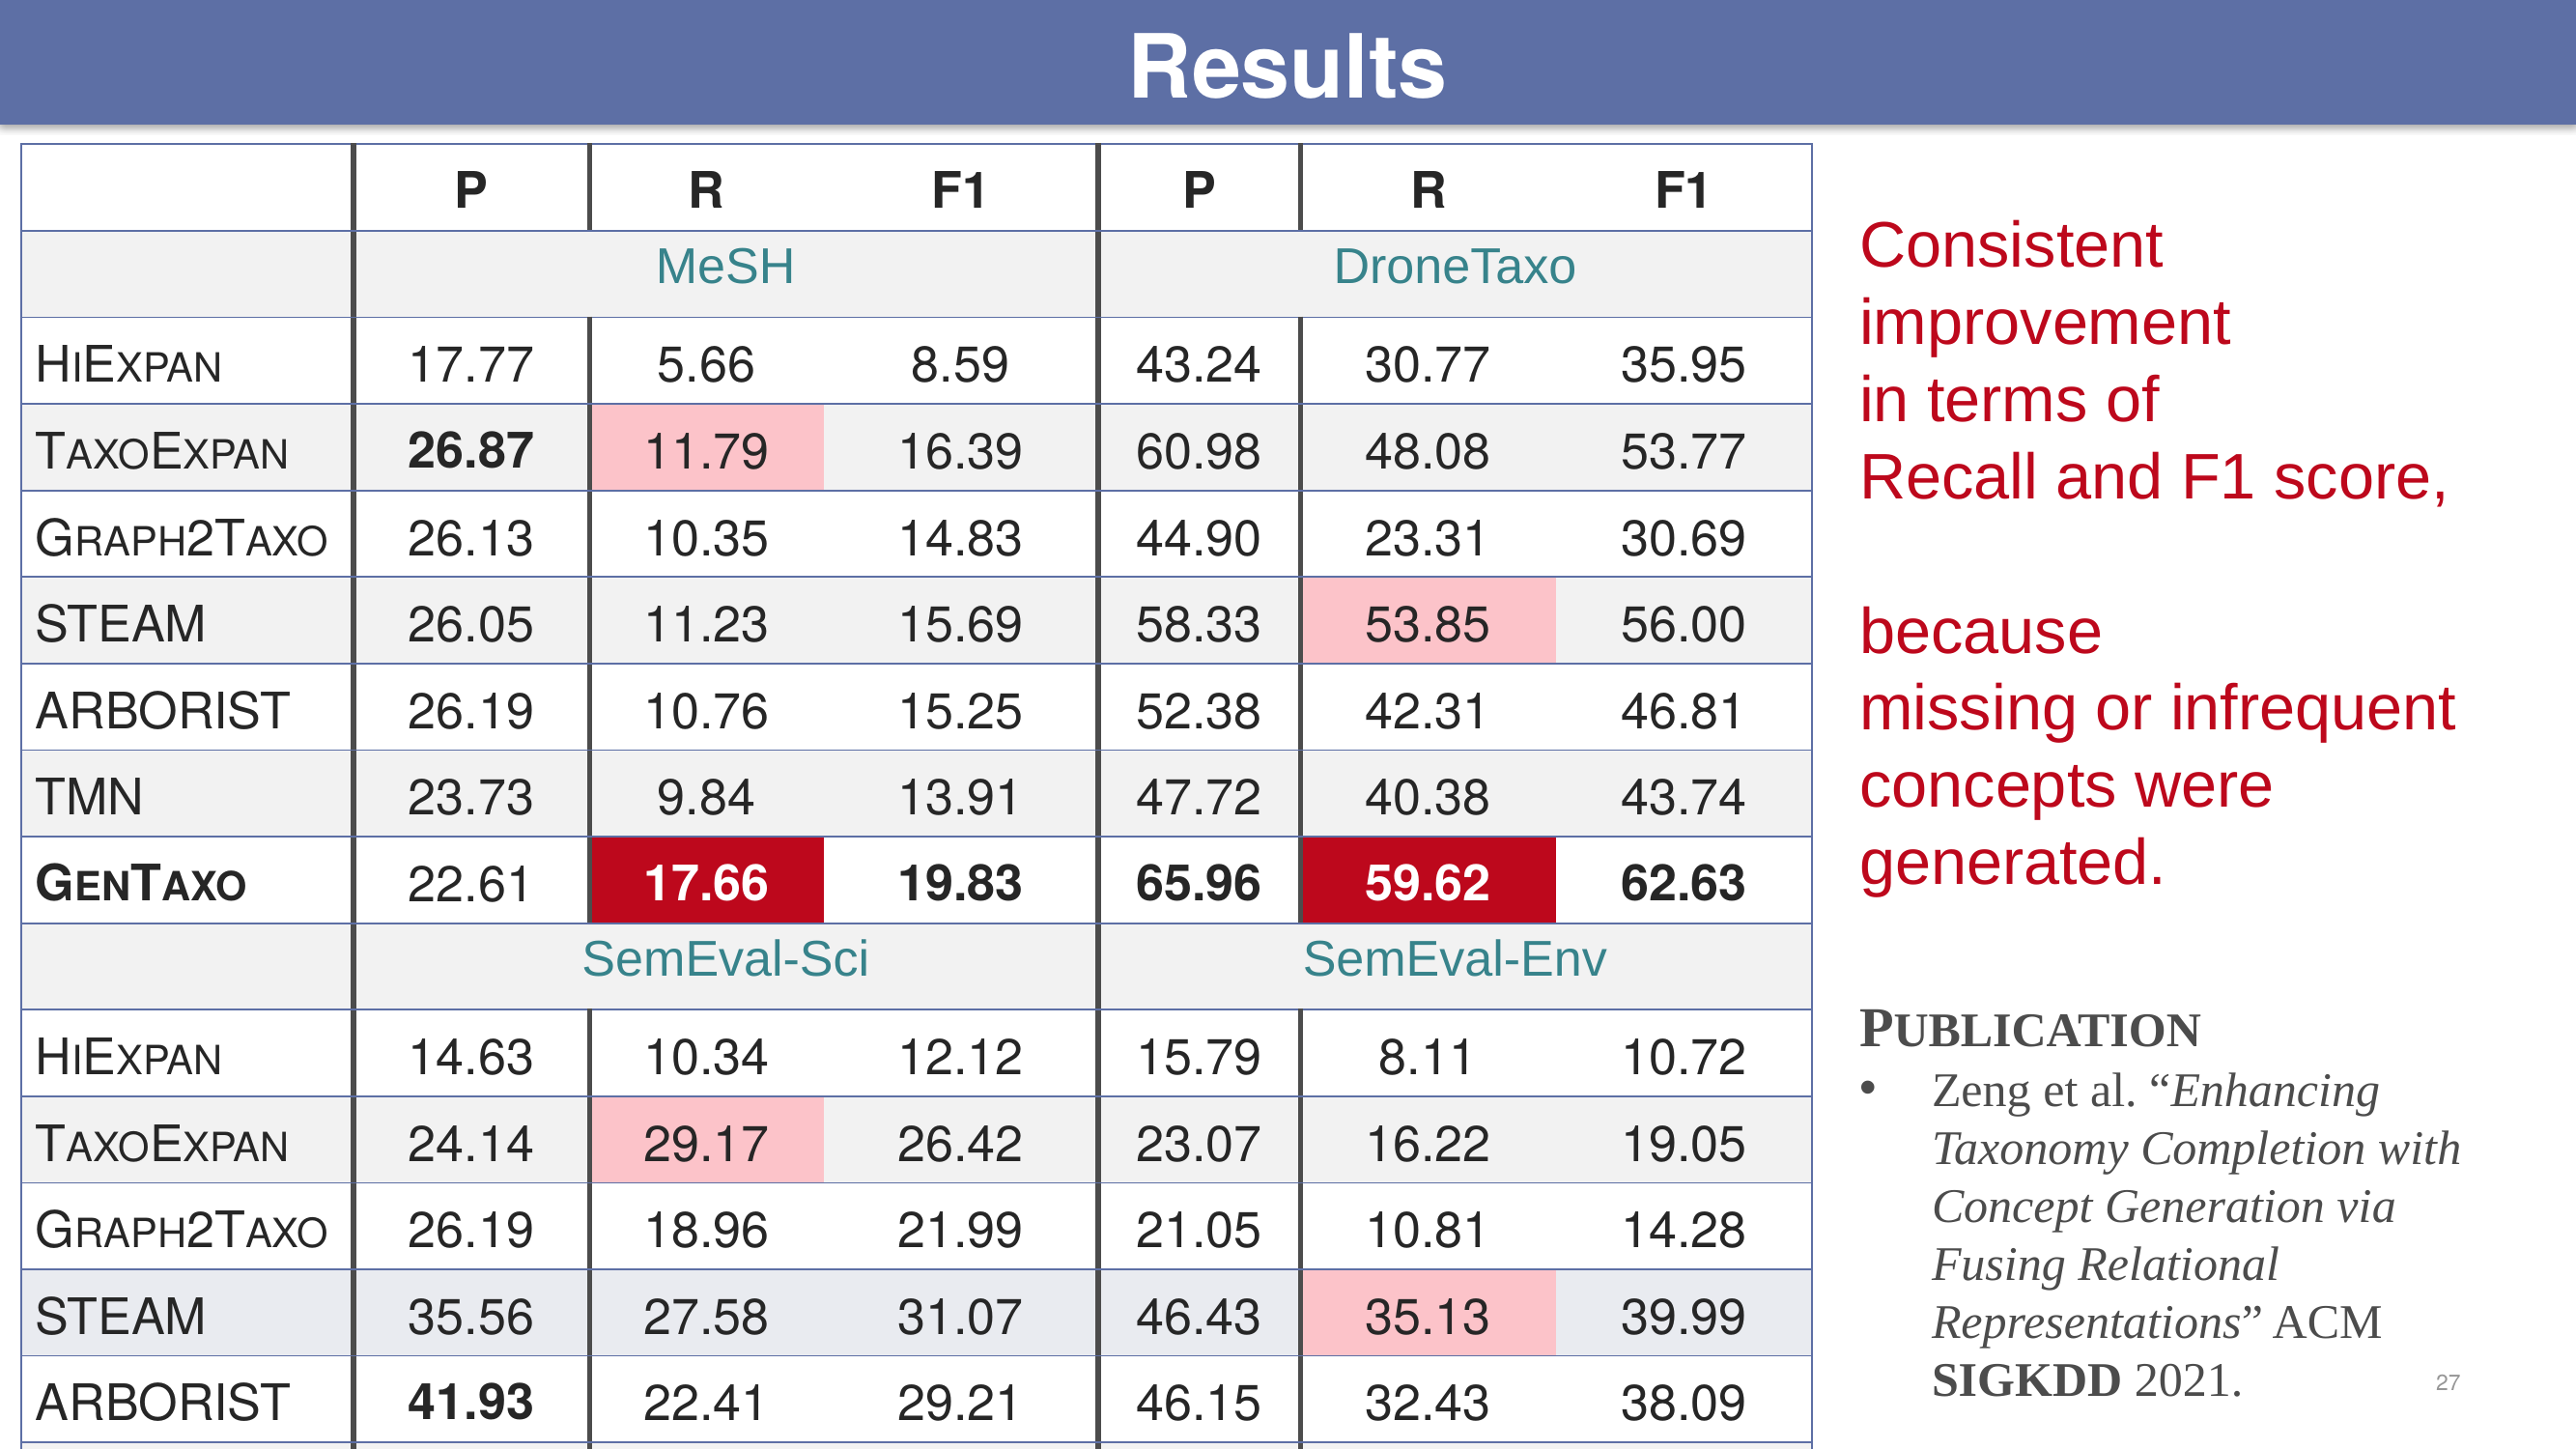

Results
|  | P | R | F1 | P | R | F1 |
| --- | --- | --- | --- | --- | --- | --- |
|  | MeSH |  |  | DroneTaxo |  |  |
| HIEXPAN | 17.77 | 5.66 | 8.59 | 43.24 | 30.77 | 35.95 |
| TAXOEXPAN | 26.87 | 11.79 | 16.39 | 60.98 | 48.08 | 53.77 |
| GRAPH2TAXO | 26.13 | 10.35 | 14.83 | 44.90 | 23.31 | 30.69 |
| STEAM | 26.05 | 11.23 | 15.69 | 58.33 | 53.85 | 56.00 |
| ARBORIST | 26.19 | 10.76 | 15.25 | 52.38 | 42.31 | 46.81 |
| TMN | 23.73 | 9.84 | 13.91 | 47.72 | 40.38 | 43.74 |
| GENTAXO | 22.61 | 17.66 | 19.83 | 65.96 | 59.62 | 62.63 |
|  | SemEval-Sci |  |  | SemEval-Env |  |  |
| HIEXPAN | 14.63 | 10.34 | 12.12 | 15.79 | 8.11 | 10.72 |
| TAXOEXPAN | 24.14 | 29.17 | 26.42 | 23.07 | 16.22 | 19.05 |
| GRAPH2TAXO | 26.19 | 18.96 | 21.99 | 21.05 | 10.81 | 14.28 |
| STEAM | 35.56 | 27.58 | 31.07 | 46.43 | 35.13 | 39.99 |
| ARBORIST | 41.93 | 22.41 | 29.21 | 46.15 | 32.43 | 38.09 |
| TMN | 34.15 | 24.14 | 28.29 | 37.93 | 29.73 | 33.33 |
| GENTAXO | 38.78 | 32.76 | 35.52 | 48.28 | 37.84 | 42.42 |
Consistent improvement
in terms of
Recall and F1 score,

because
missing or infrequent concepts were generated.
PUBLICATION
Zeng et al. “Enhancing Taxonomy Completion with Concept Generation via Fusing Relational Representations” ACM SIGKDD 2021.
27